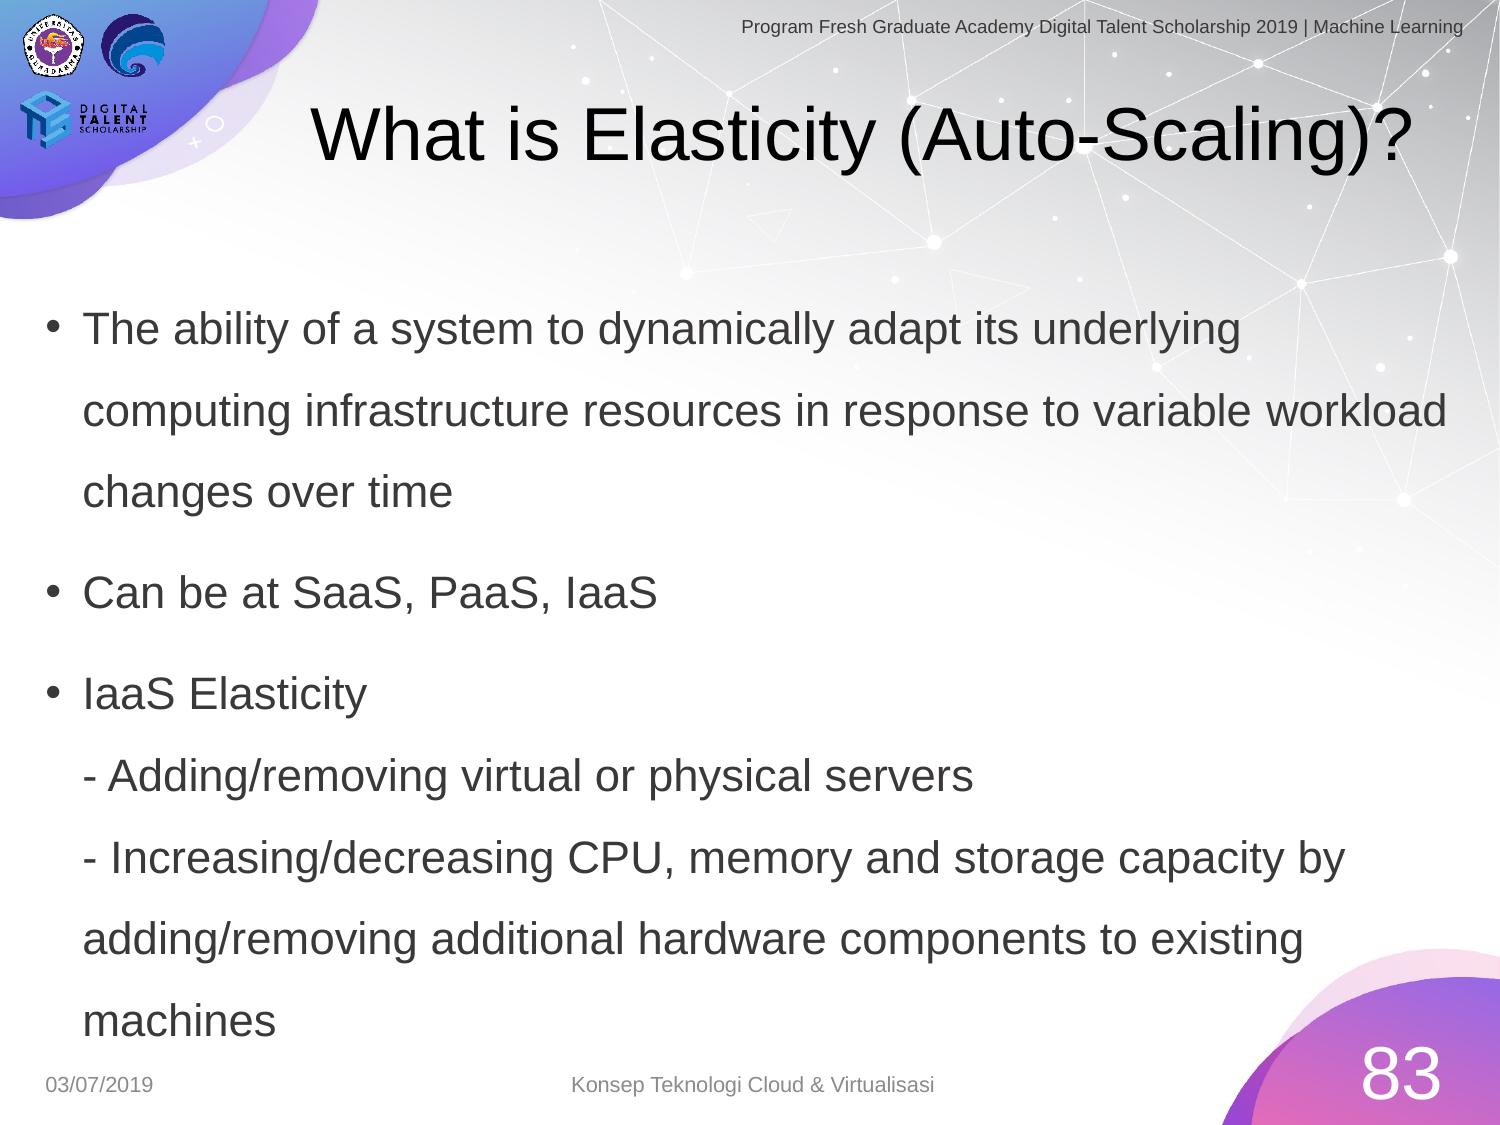

# What is Elasticity (Auto-Scaling)?
The ability of a system to dynamically adapt its underlying computing infrastructure resources in response to variable workload changes over time
Can be at SaaS, PaaS, IaaS
IaaS Elasticity
- Adding/removing virtual or physical servers
- Increasing/decreasing CPU, memory and storage capacity by adding/removing additional hardware components to existing machines
83
Konsep Teknologi Cloud & Virtualisasi
03/07/2019